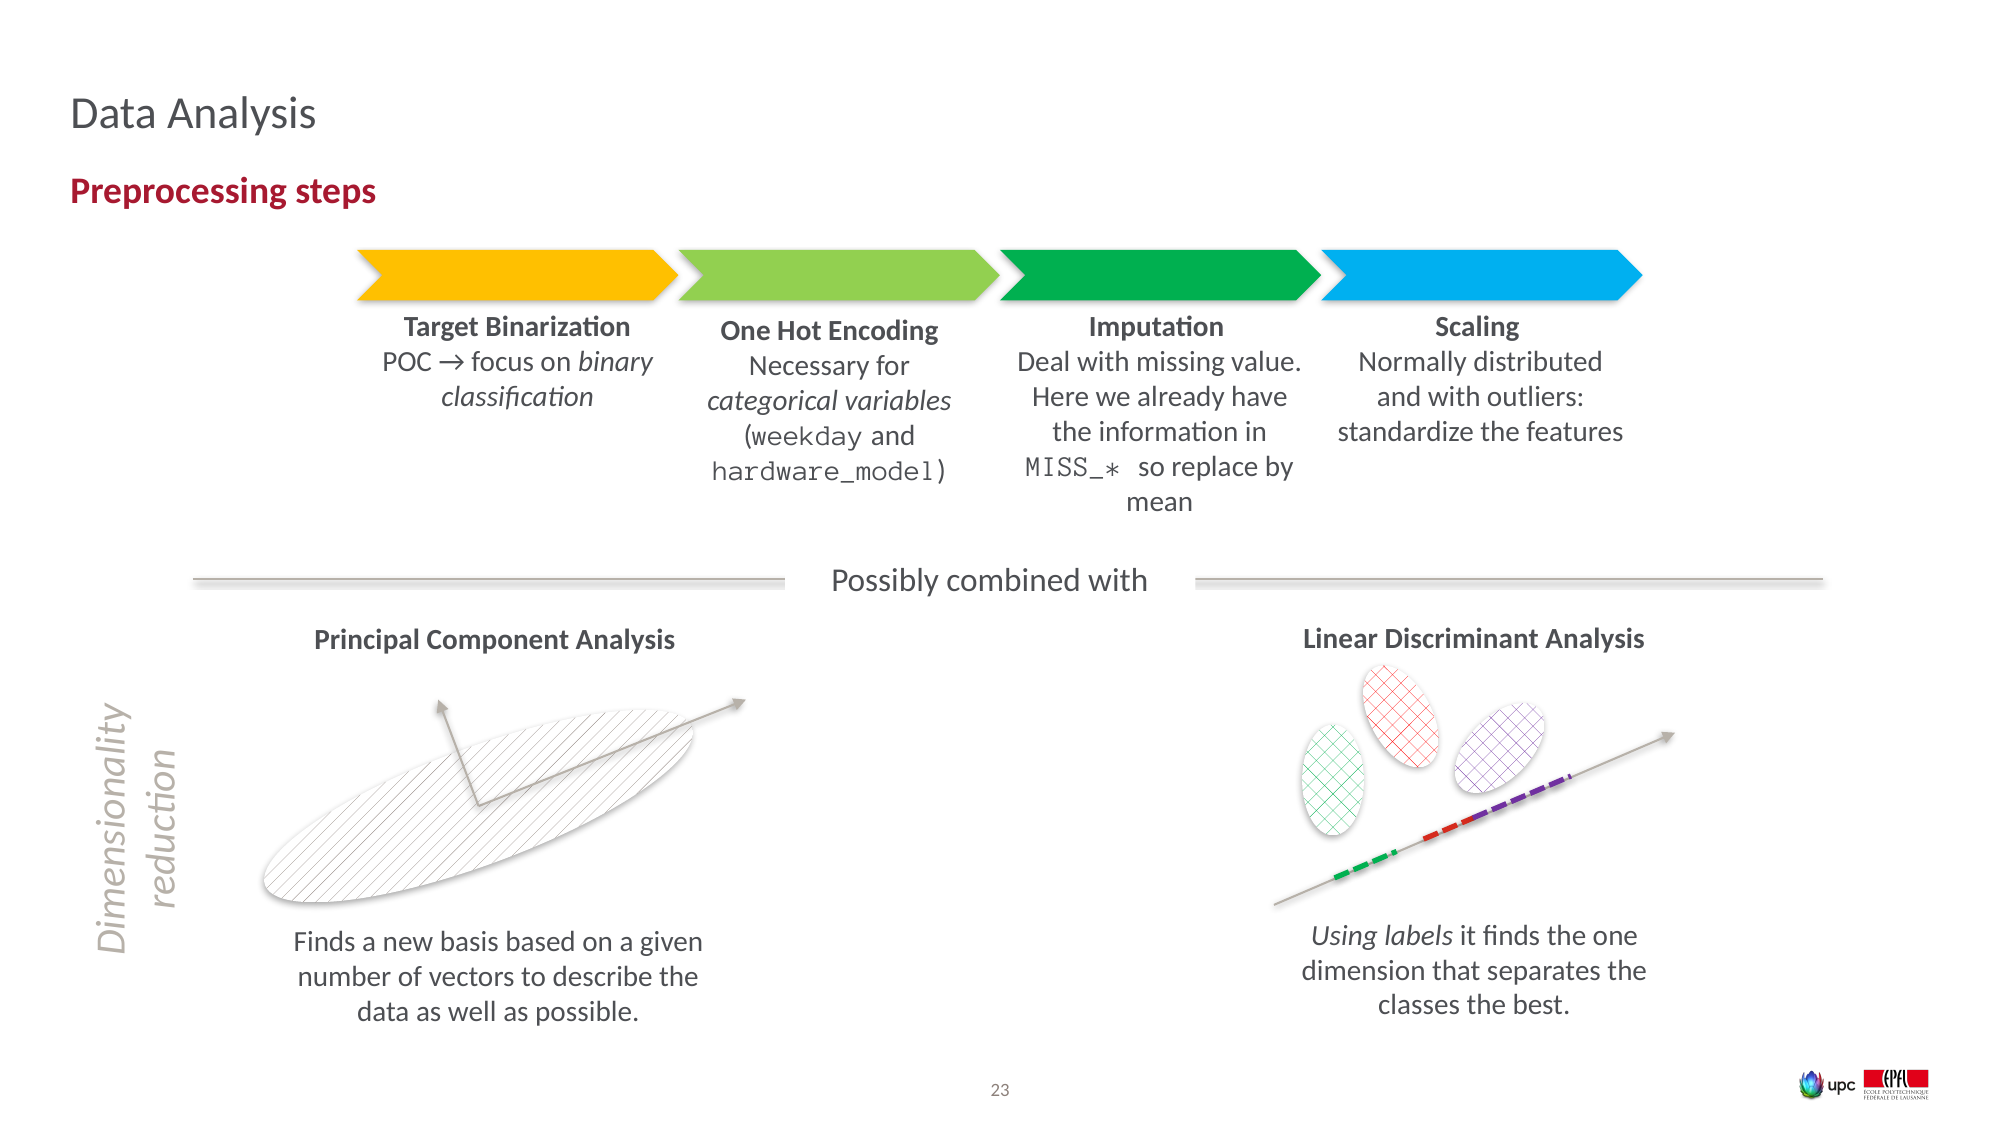

# Data Analysis
Preprocessing steps

Target Binarization
POC → focus on binary classification
Imputation
Deal with missing value. Here we already have the information in MISS_* so replace by mean
Scaling
Normally distributed and with outliers: standardize the features
One Hot Encoding
Necessary for categorical variables (weekday and
hardware_model)
Possibly combined with
Linear Discriminant Analysis
Principal Component Analysis

Dimensionality reduction
Using labels it finds the one dimension that separates the classes the best.
Finds a new basis based on a given number of vectors to describe the data as well as possible.